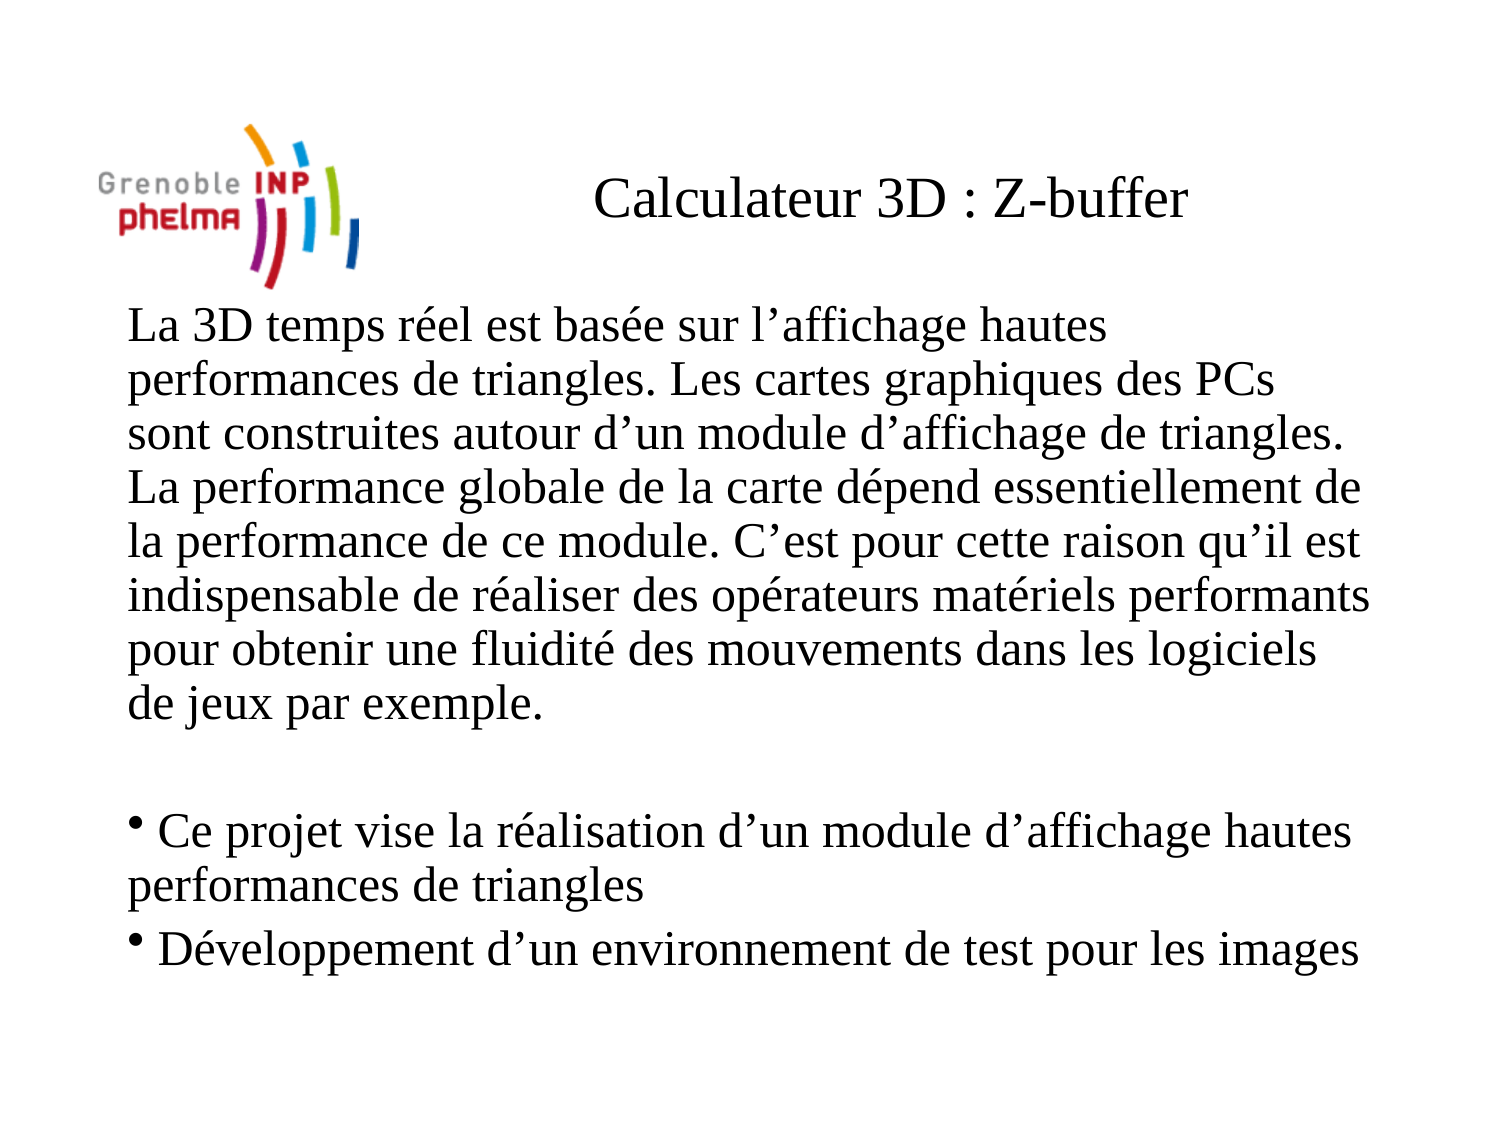

# Calculateur 3D : Z-buffer
La 3D temps réel est basée sur l’affichage hautes performances de triangles. Les cartes graphiques des PCs sont construites autour d’un module d’affichage de triangles. La performance globale de la carte dépend essentiellement de la performance de ce module. C’est pour cette raison qu’il est indispensable de réaliser des opérateurs matériels performants pour obtenir une fluidité des mouvements dans les logiciels de jeux par exemple.

 Ce projet vise la réalisation d’un module d’affichage hautes performances de triangles
 Développement d’un environnement de test pour les images